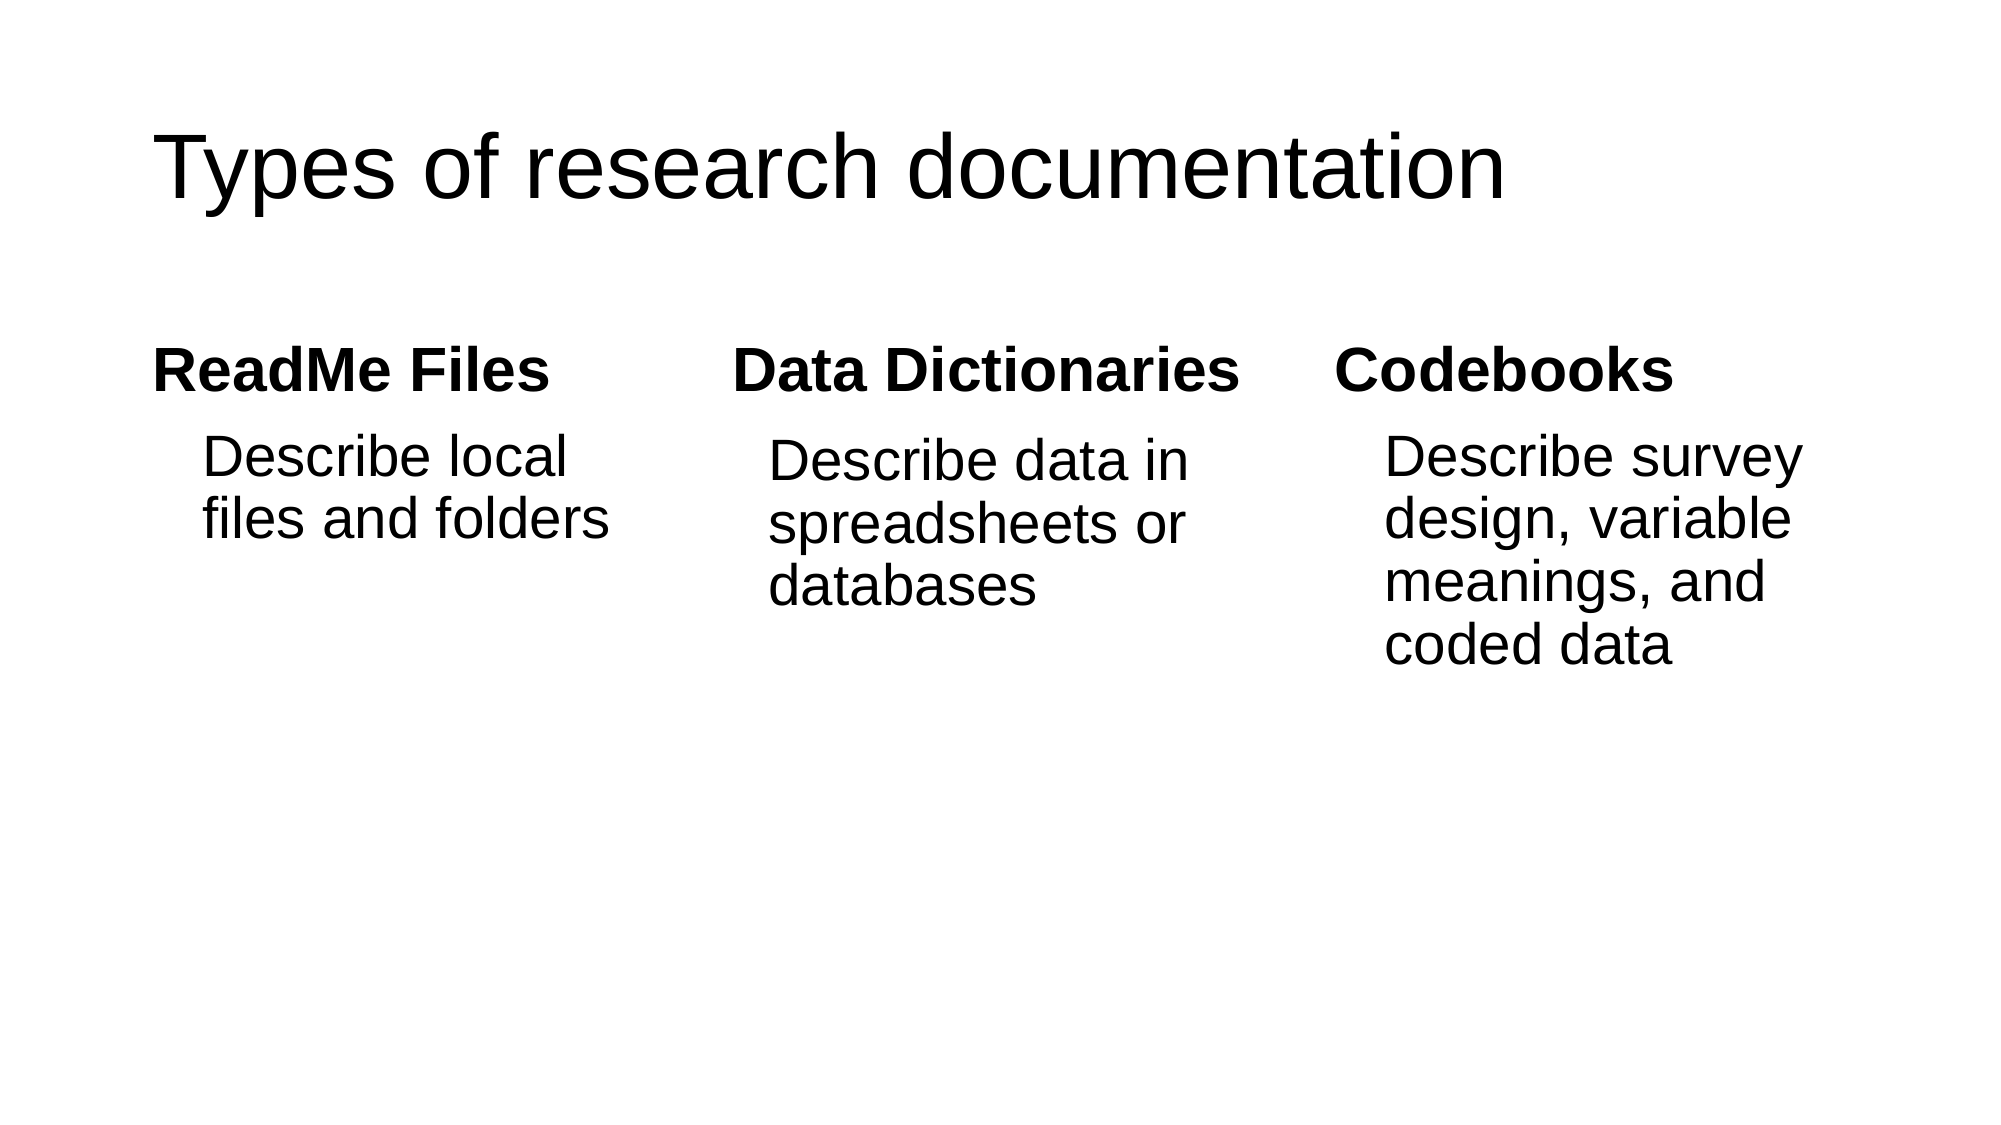

# Types of research documentation
Data Dictionaries
Codebooks
ReadMe Files
Describe local files and folders
Describe survey design, variable meanings, and coded data
Describe data in spreadsheets or databases